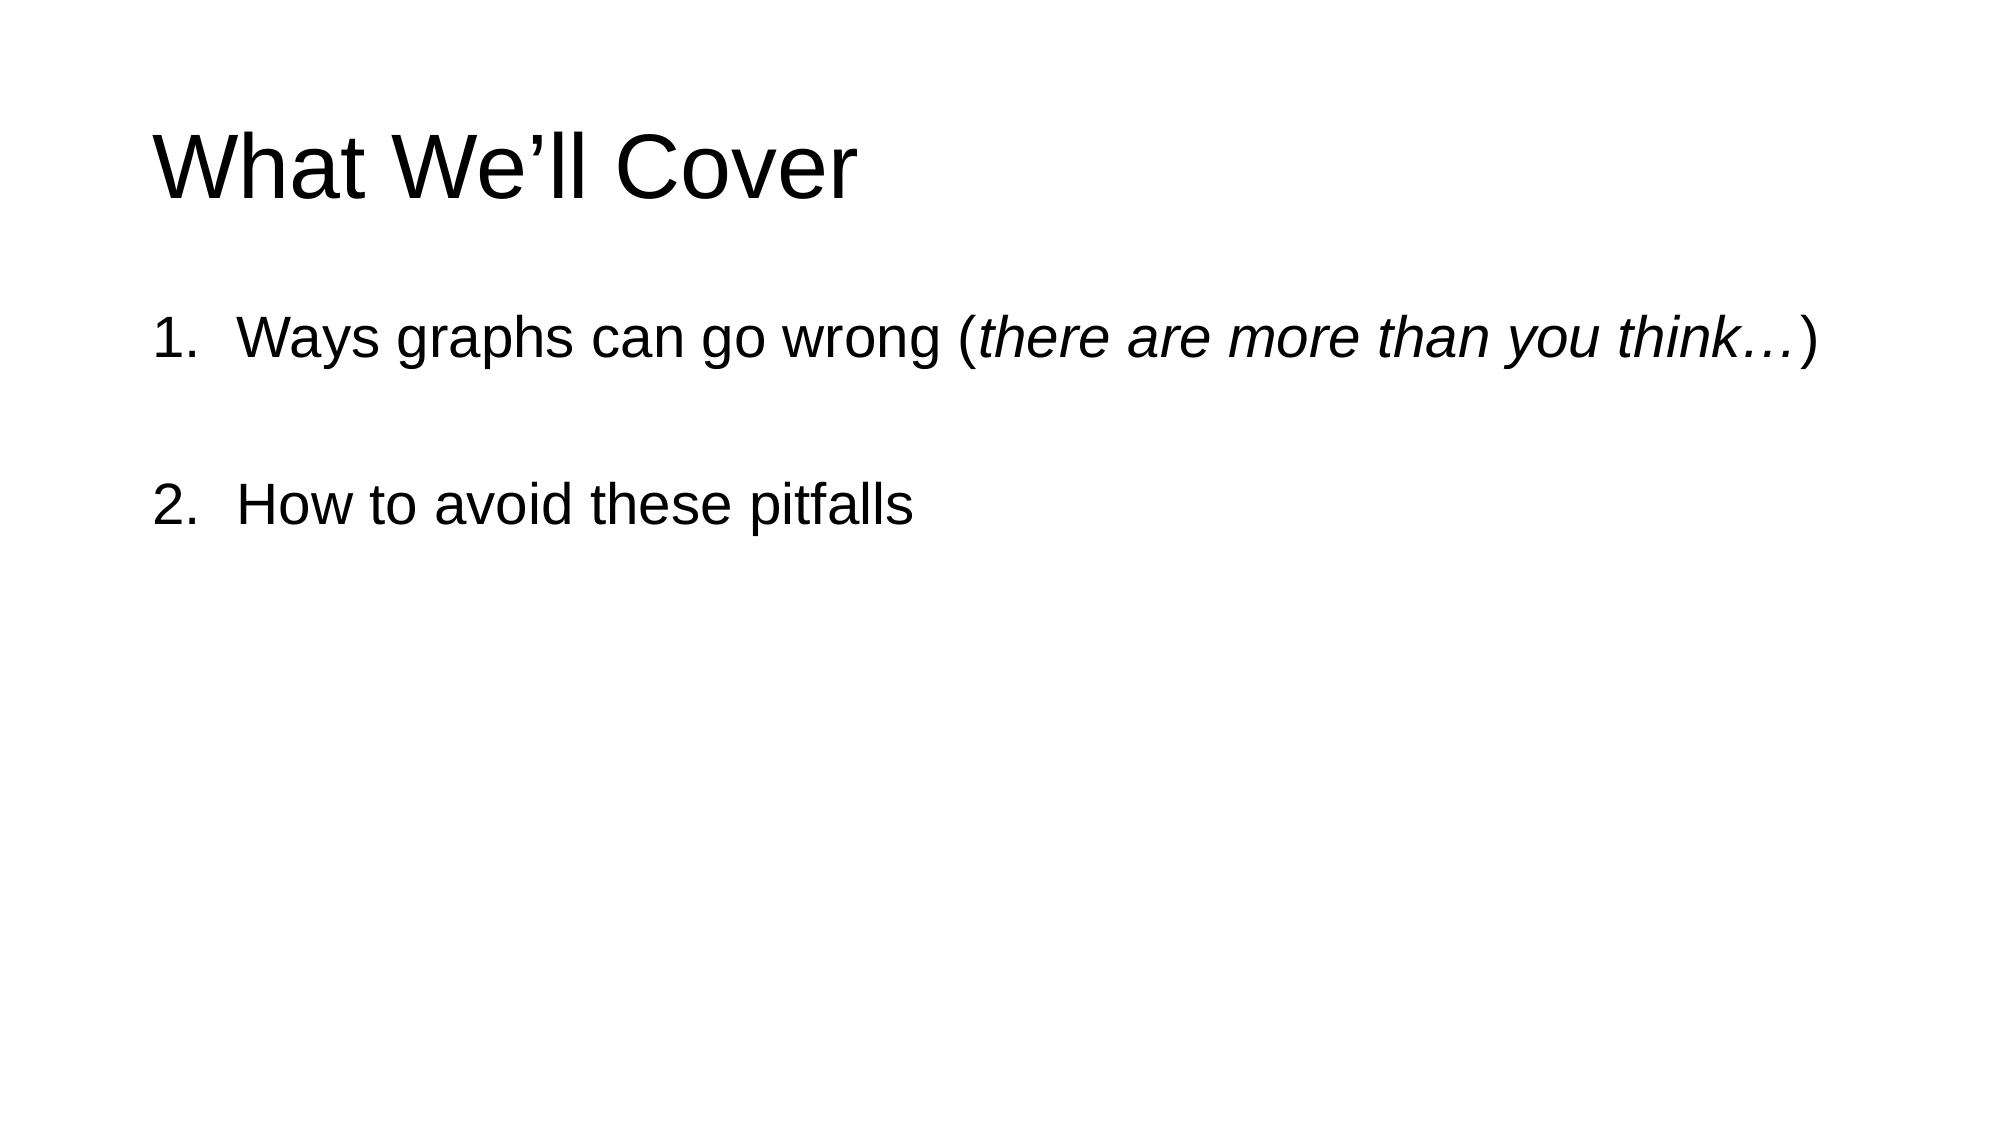

# What We’ll Cover
Ways graphs can go wrong (there are more than you think…)

How to avoid these pitfalls